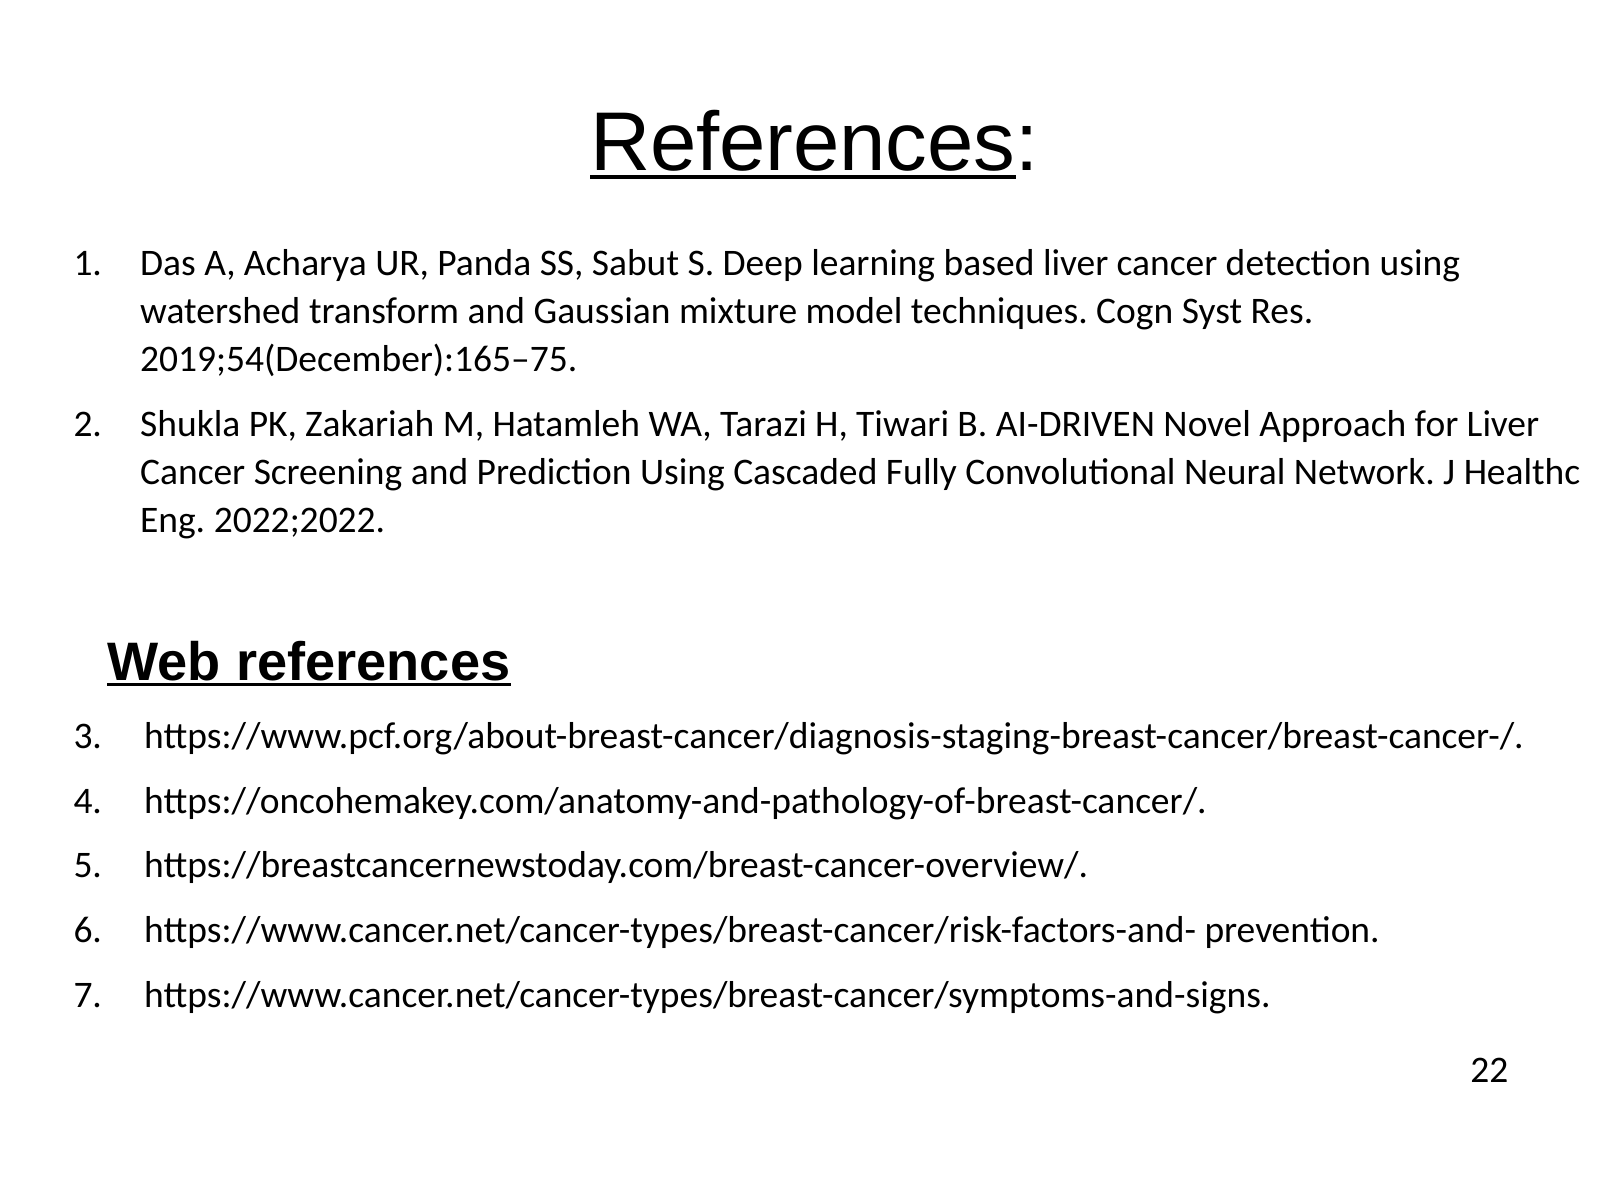

References:
1. 	Das A, Acharya UR, Panda SS, Sabut S. Deep learning based liver cancer detection using watershed transform and Gaussian mixture model techniques. Cogn Syst Res. 2019;54(December):165–75.
2. 	Shukla PK, Zakariah M, Hatamleh WA, Tarazi H, Tiwari B. AI-DRIVEN Novel Approach for Liver Cancer Screening and Prediction Using Cascaded Fully Convolutional Neural Network. J Healthc Eng. 2022;2022.

    Web references
3.     https://www.pcf.org/about-breast-cancer/diagnosis-staging-breast-cancer/breast-cancer-/.
4.     https://oncohemakey.com/anatomy-and-pathology-of-breast-cancer/.
5.     https://breastcancernewstoday.com/breast-cancer-overview/.
6.     https://www.cancer.net/cancer-types/breast-cancer/risk-factors-and- prevention.
7.     https://www.cancer.net/cancer-types/breast-cancer/symptoms-and-signs.

22